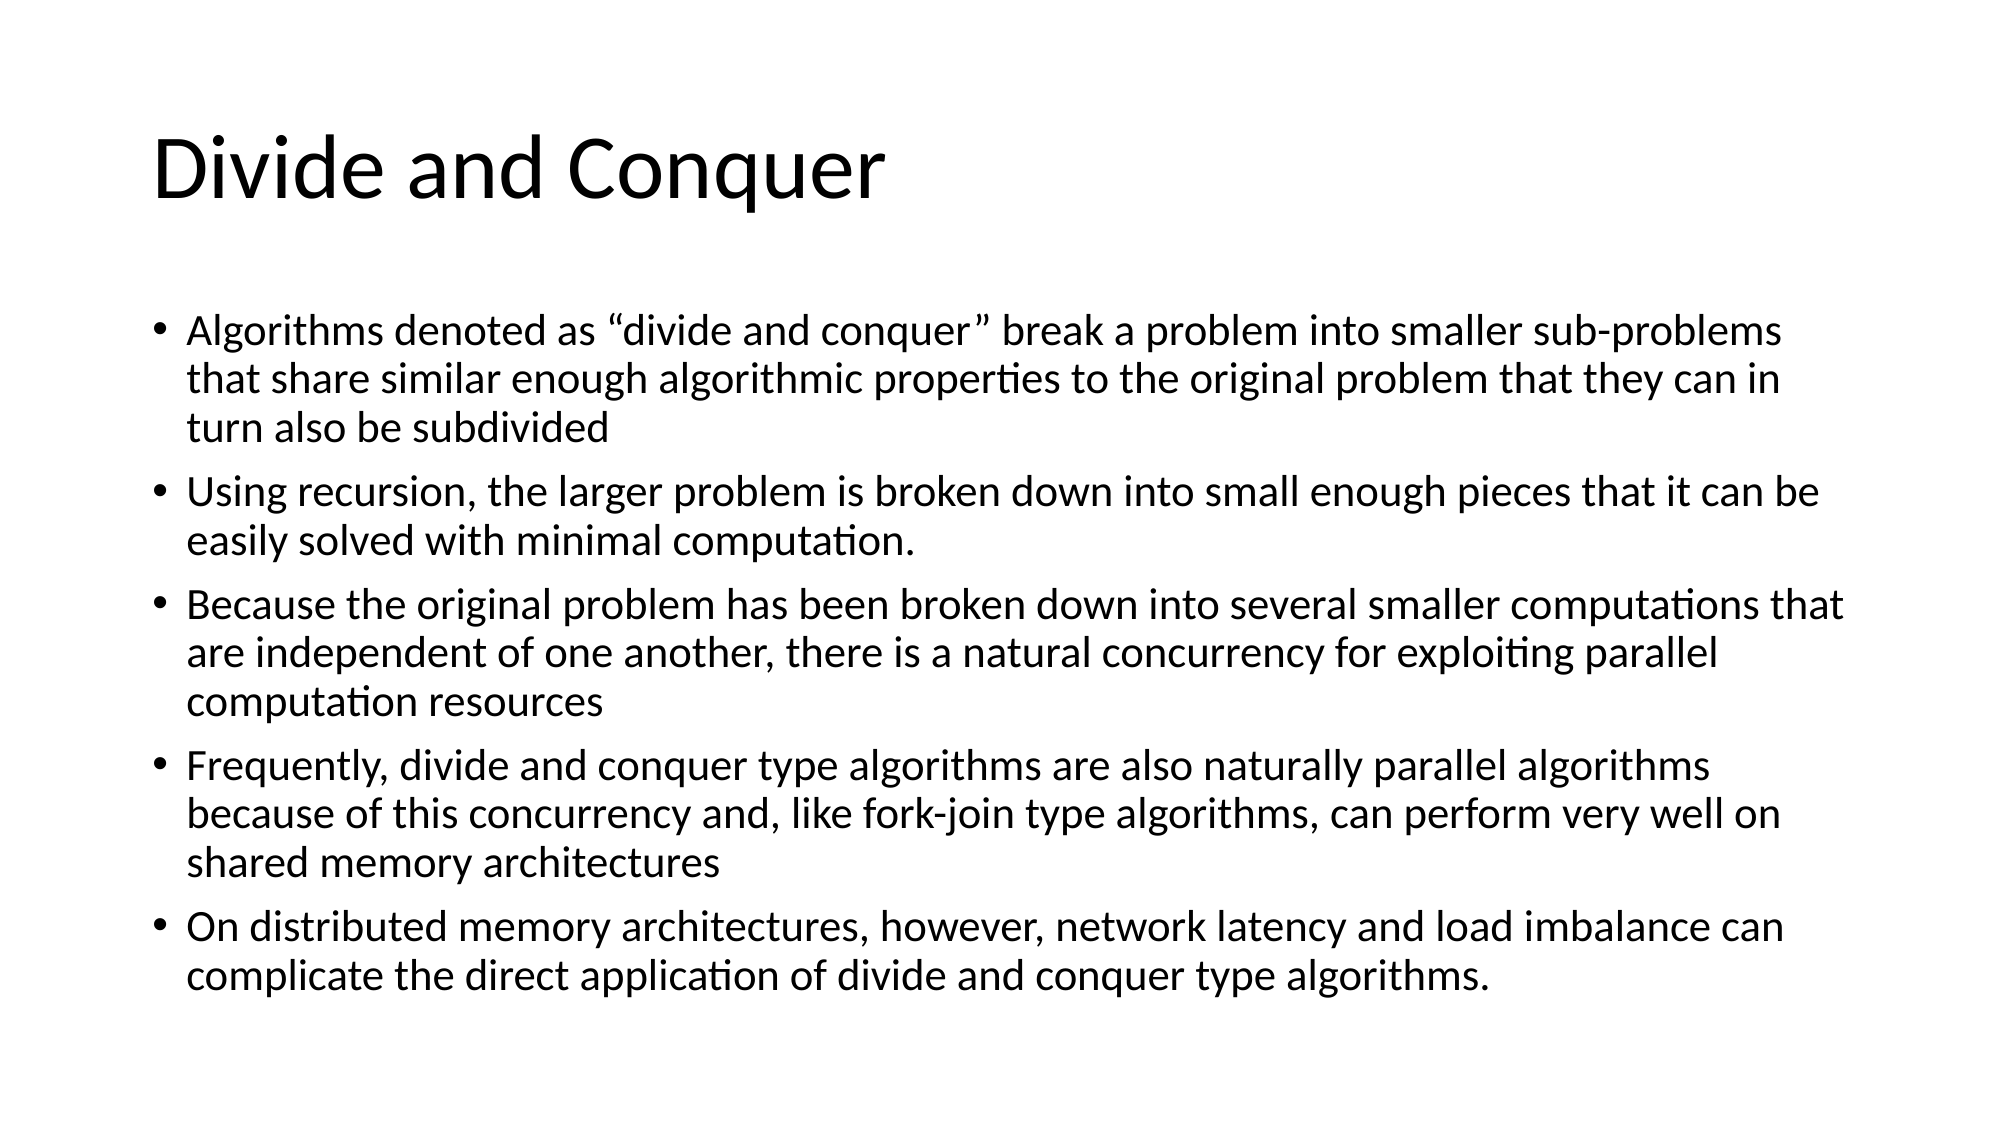

# Divide and Conquer
Algorithms denoted as “divide and conquer” break a problem into smaller sub-problems that share similar enough algorithmic properties to the original problem that they can in turn also be subdivided
Using recursion, the larger problem is broken down into small enough pieces that it can be easily solved with minimal computation.
Because the original problem has been broken down into several smaller computations that are independent of one another, there is a natural concurrency for exploiting parallel computation resources
Frequently, divide and conquer type algorithms are also naturally parallel algorithms because of this concurrency and, like fork-join type algorithms, can perform very well on shared memory architectures
On distributed memory architectures, however, network latency and load imbalance can complicate the direct application of divide and conquer type algorithms.